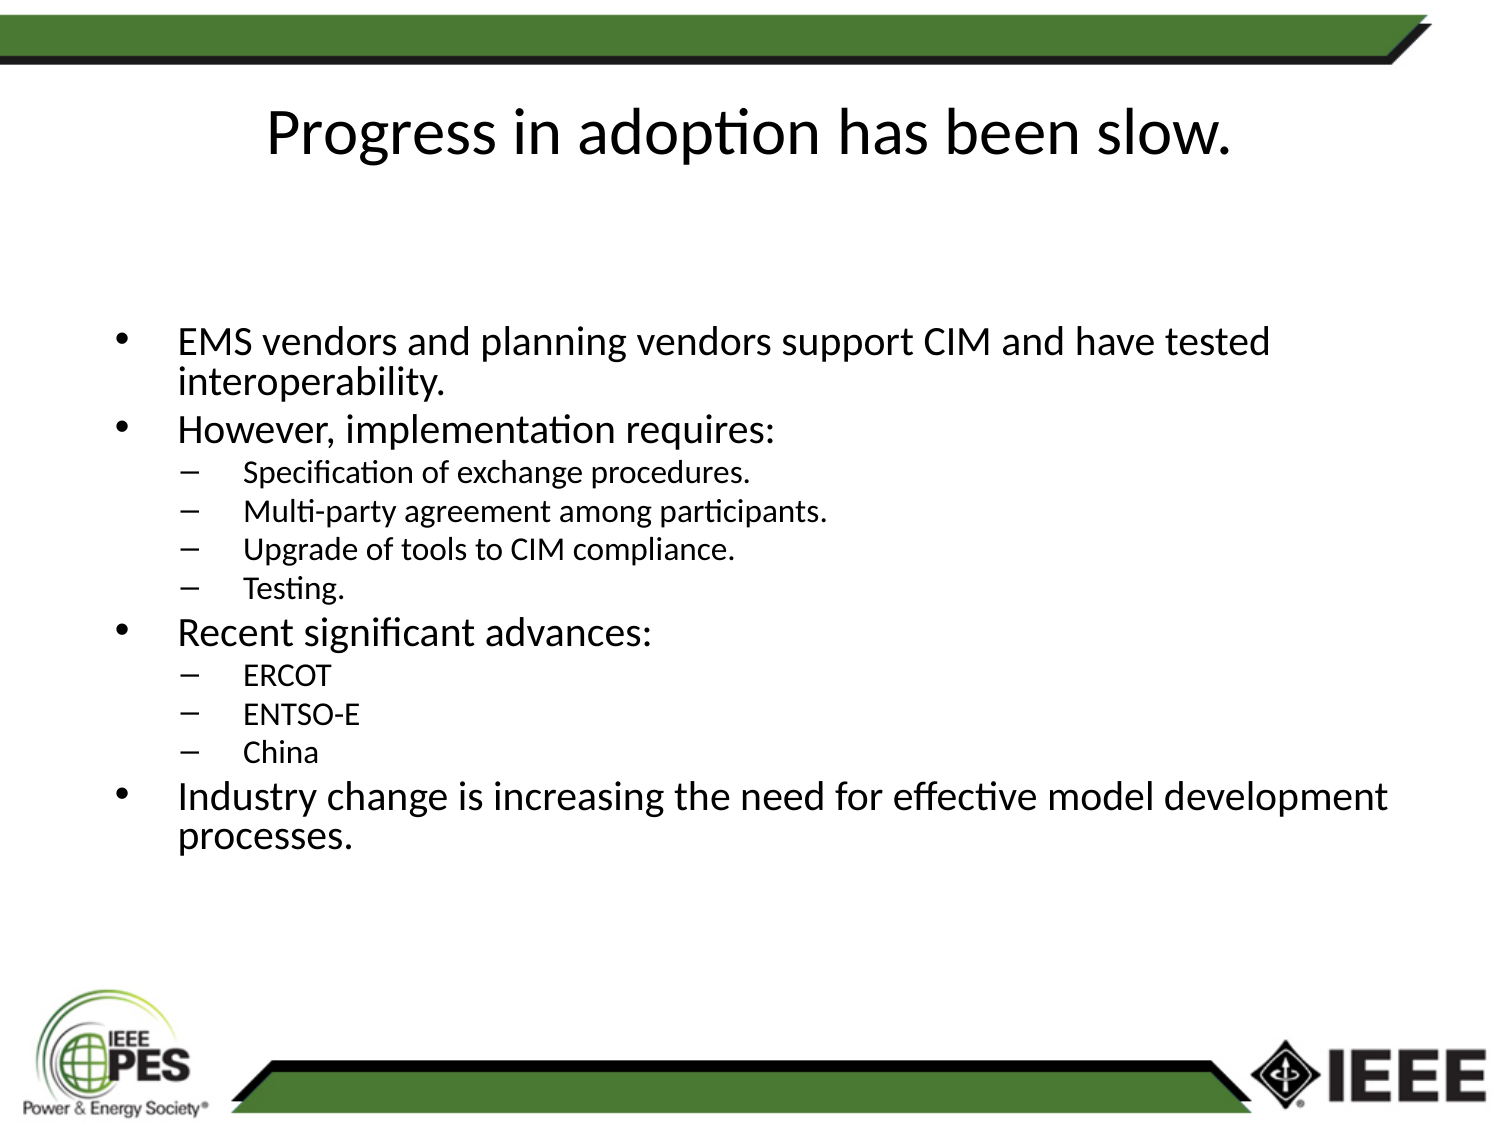

# Progress in adoption has been slow.

EMS vendors and planning vendors support CIM and have tested interoperability.
However, implementation requires:
Specification of exchange procedures.
Multi-party agreement among participants.
Upgrade of tools to CIM compliance.
Testing.
Recent significant advances:
ERCOT
ENTSO-E
China
Industry change is increasing the need for effective model development processes.